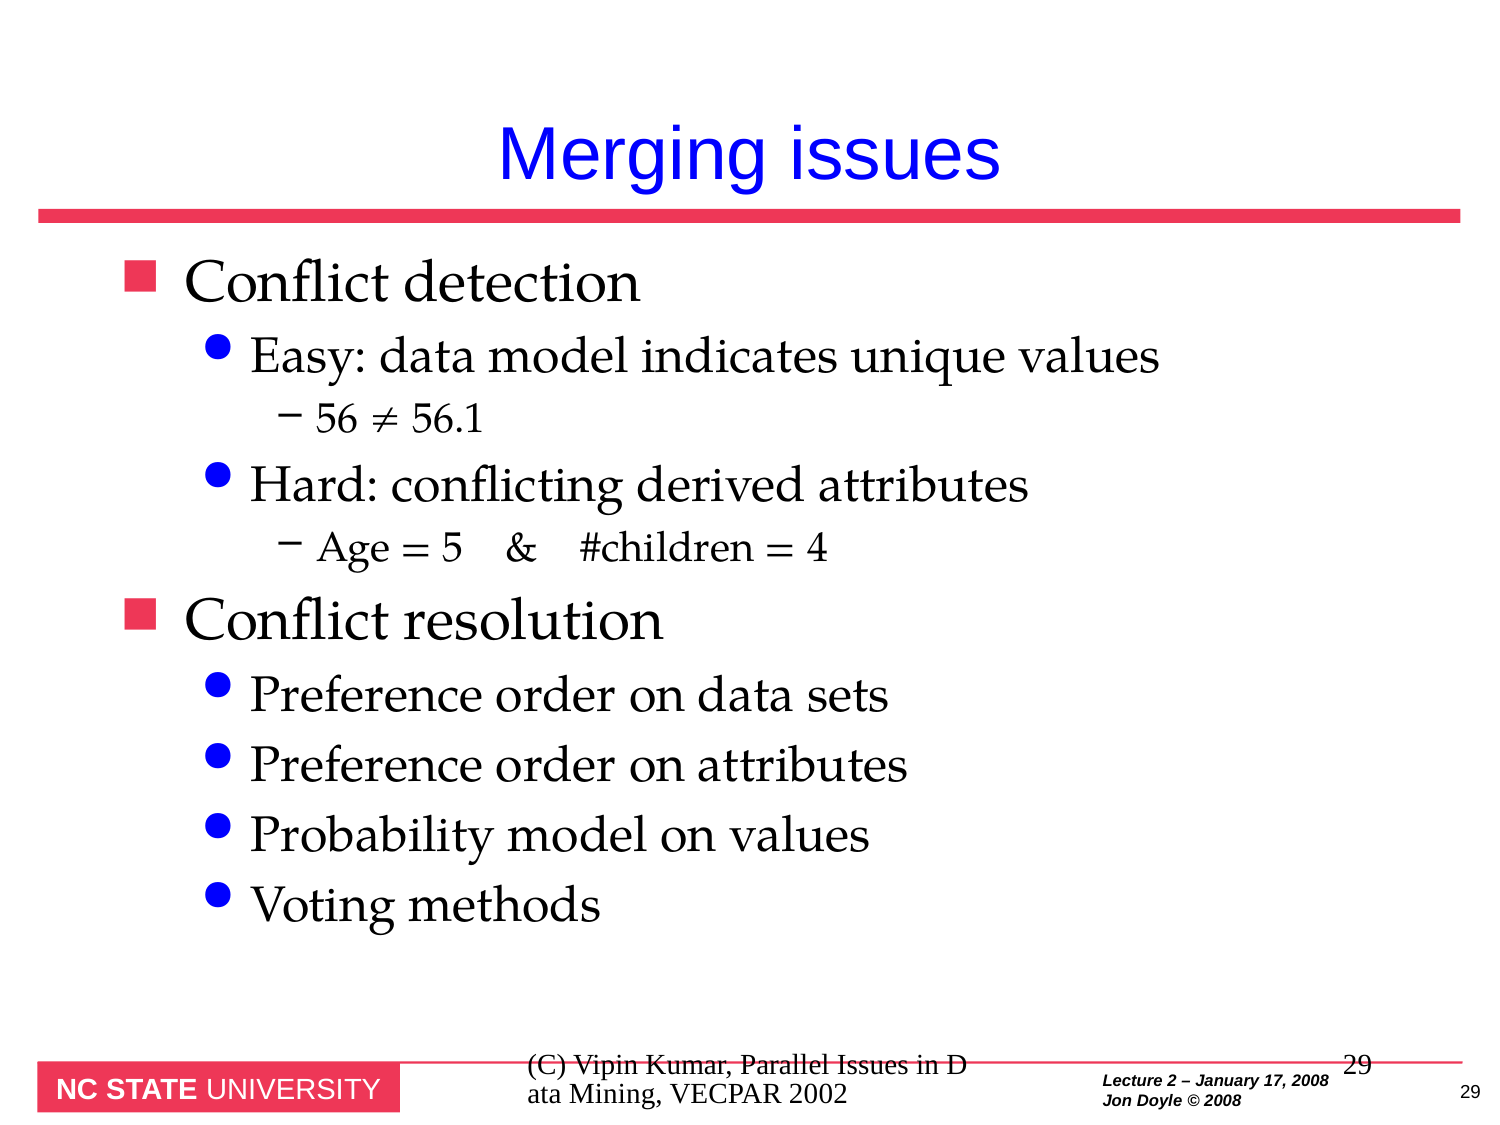

# Merging issues
Conflict detection
Easy: data model indicates unique values
56 ≠ 56.1
Hard: conflicting derived attributes
Age = 5    &    #children = 4
Conflict resolution
Preference order on data sets
Preference order on attributes
Probability model on values
Voting methods
(C) Vipin Kumar, Parallel Issues in Data Mining, VECPAR 2002
29